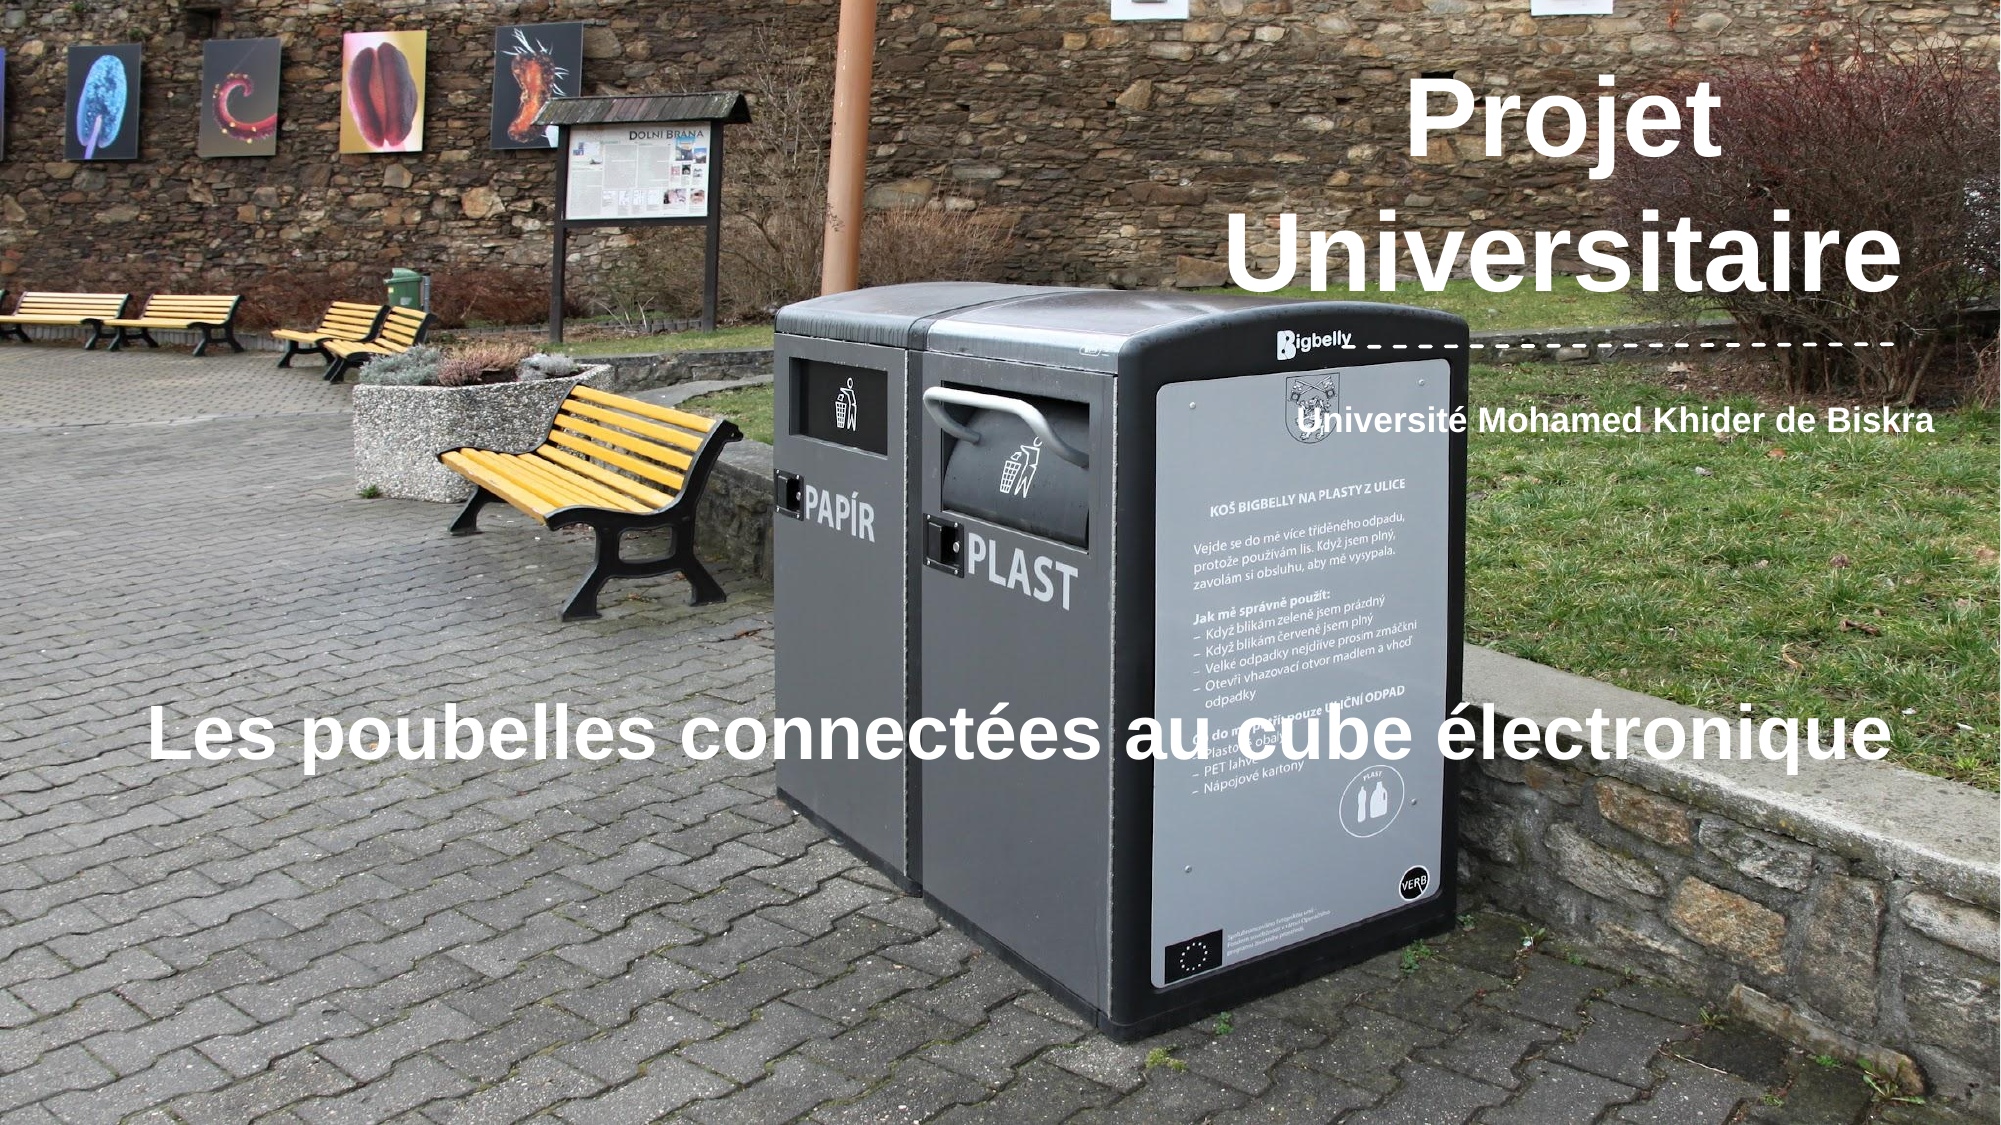

Projet Universitaire
Université Mohamed Khider de Biskra
Les poubelles connectées au cube électronique